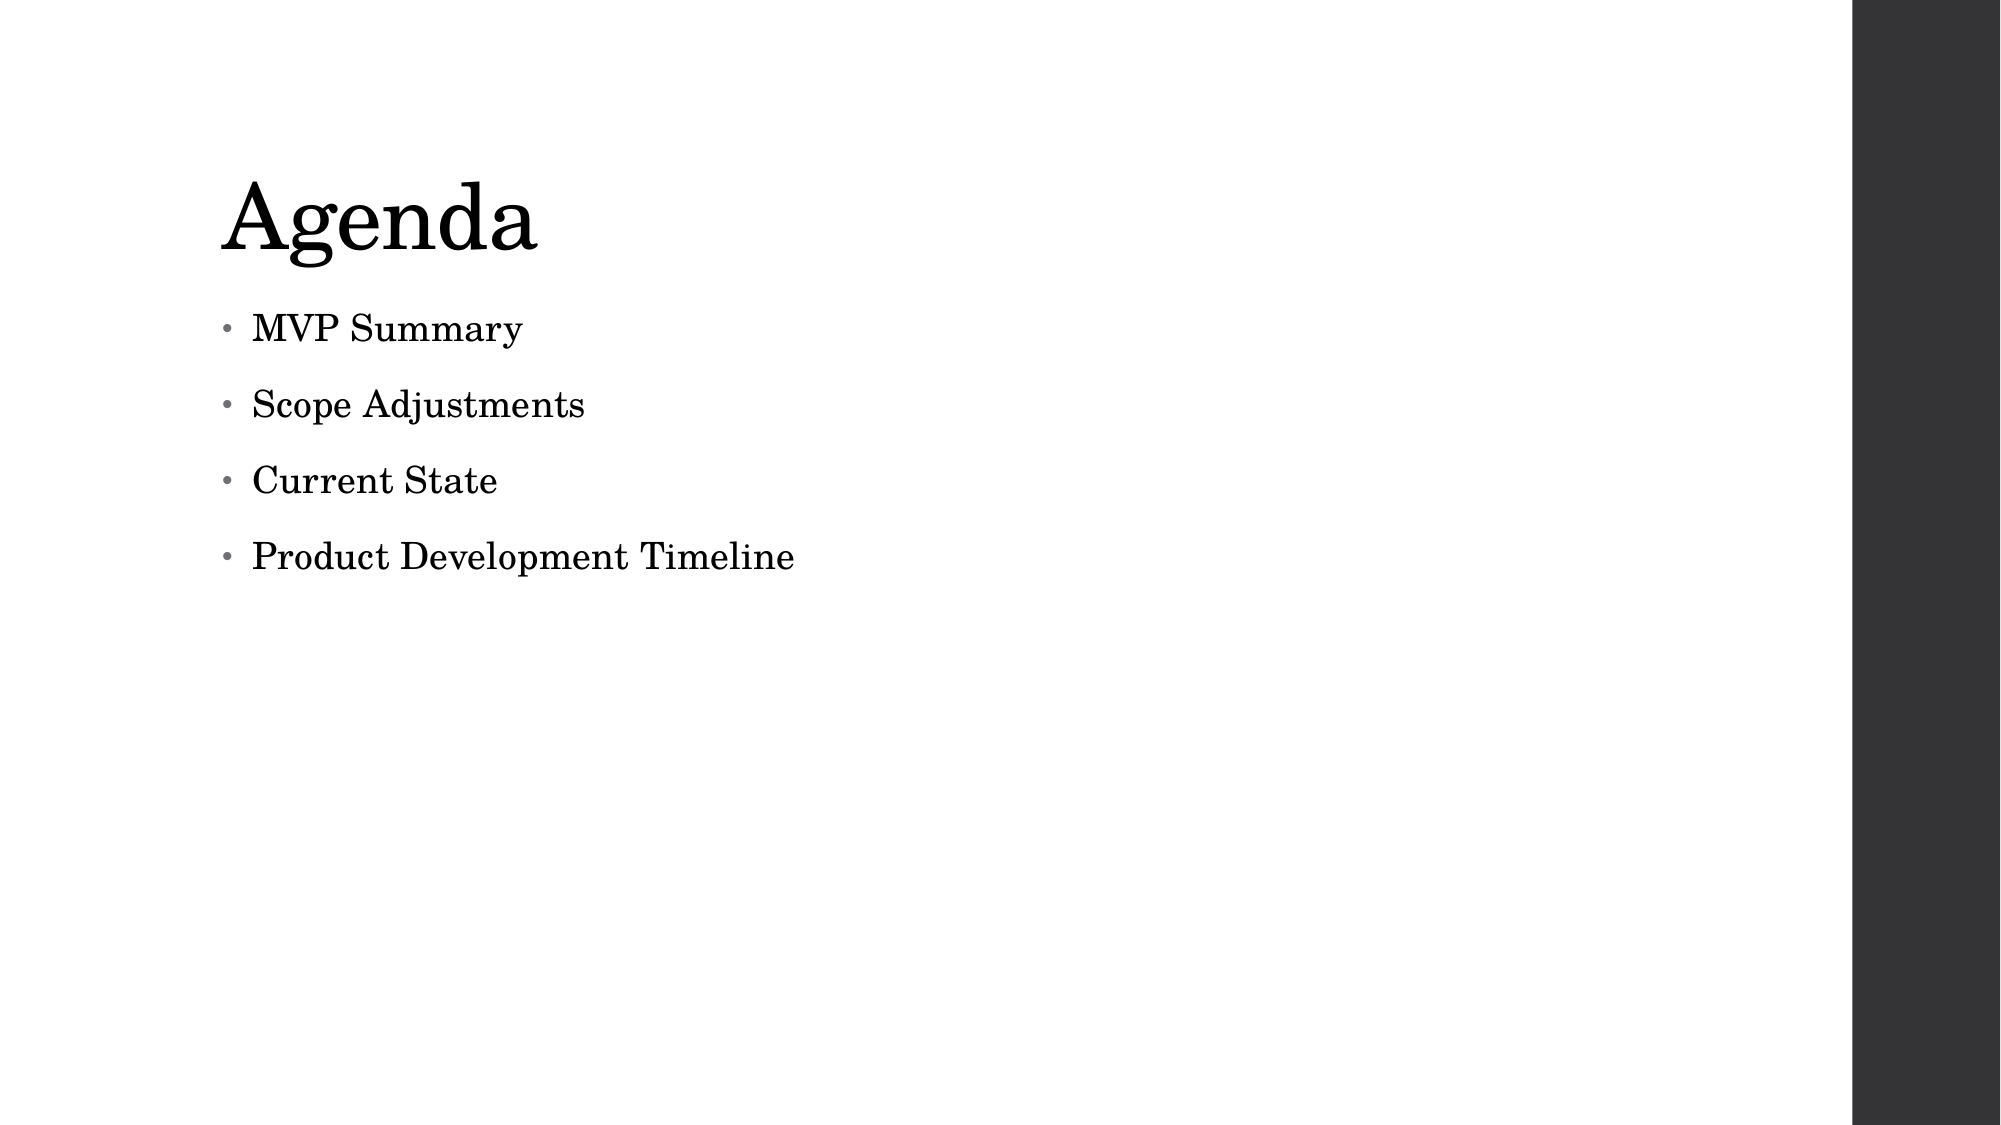

# Agenda
MVP Summary
Scope Adjustments
Current State
Product Development Timeline